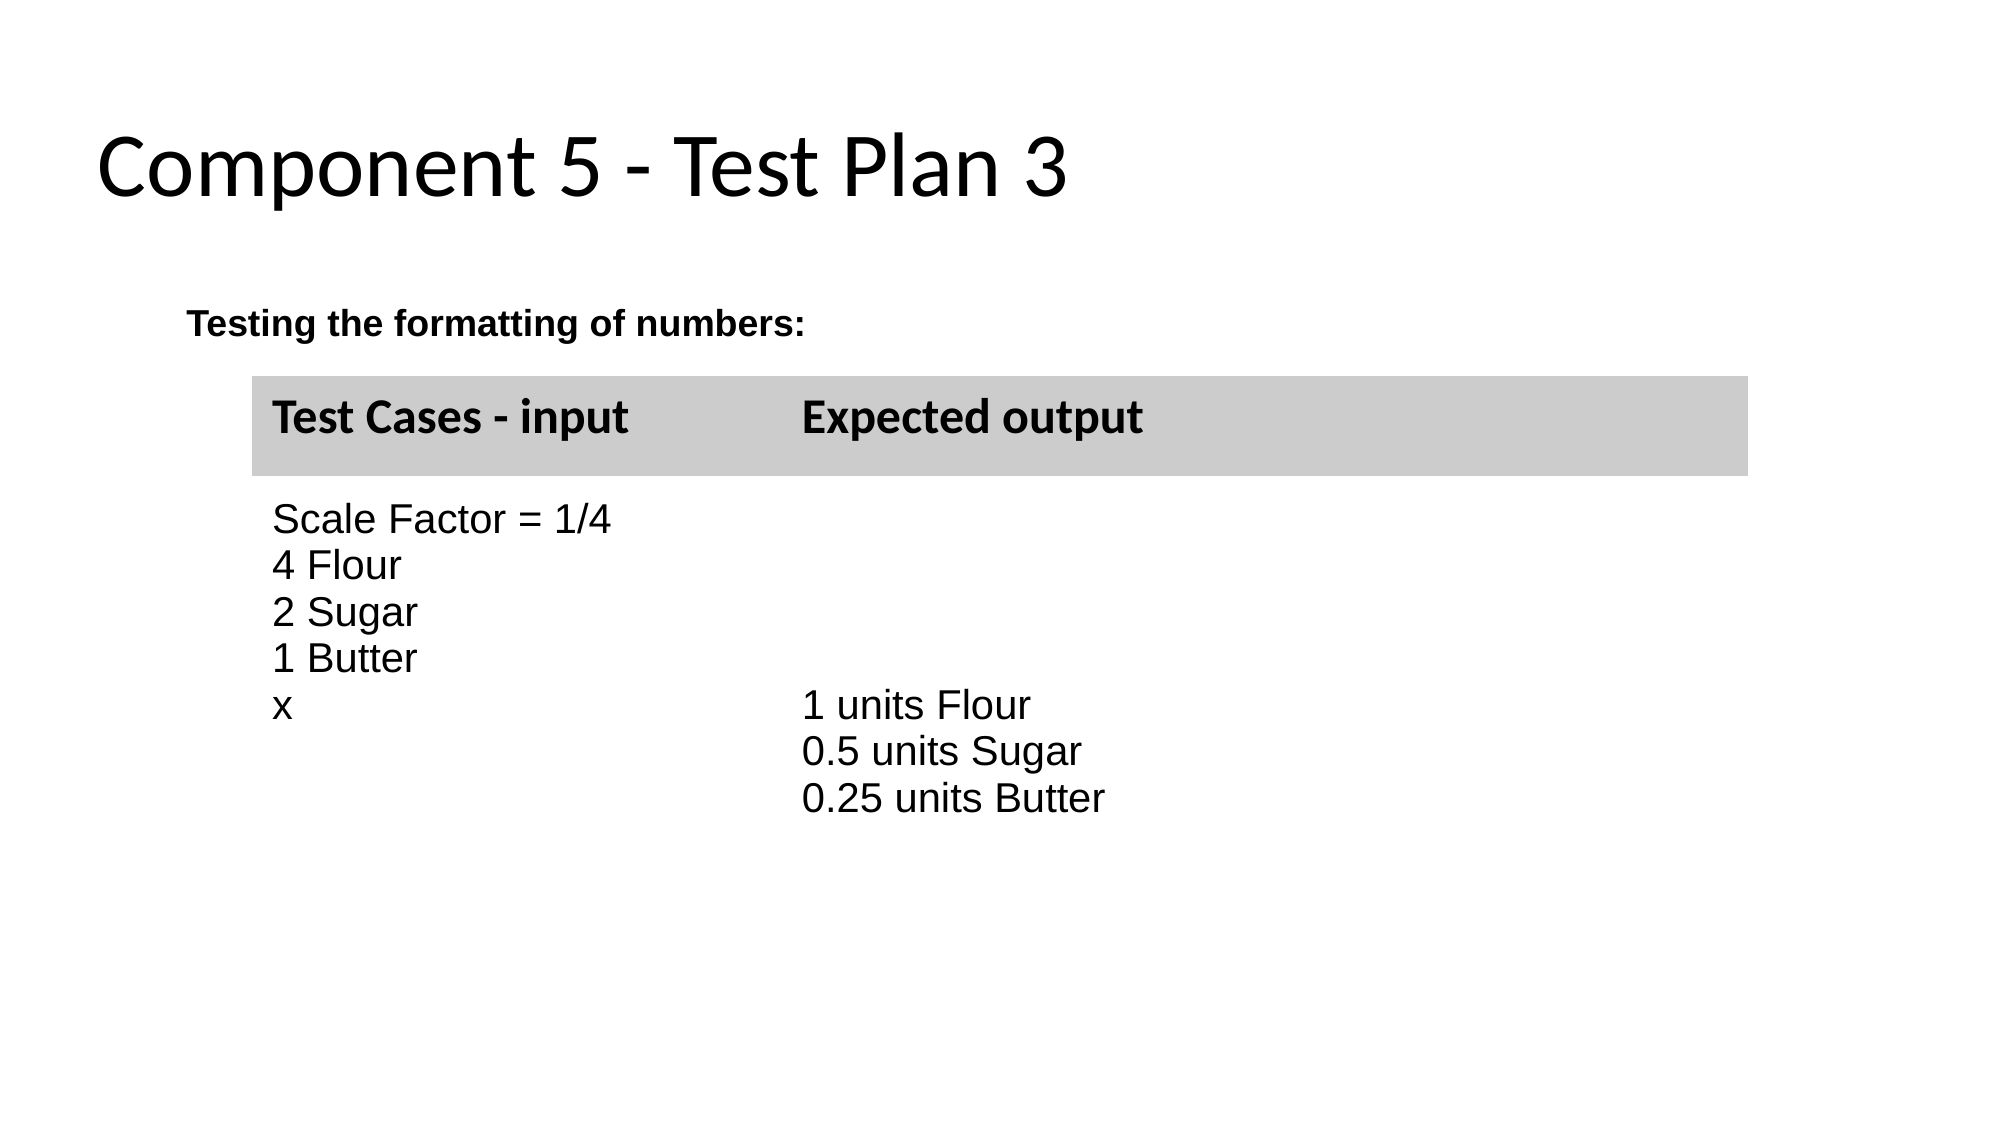

# Component 5 - Test Plan 3
Testing the formatting of numbers:
| Test Cases - input | Expected output |
| --- | --- |
| Scale Factor = 1/4 4 Flour 2 Sugar 1 Butter x | 1 units Flour 0.5 units Sugar 0.25 units Butter |